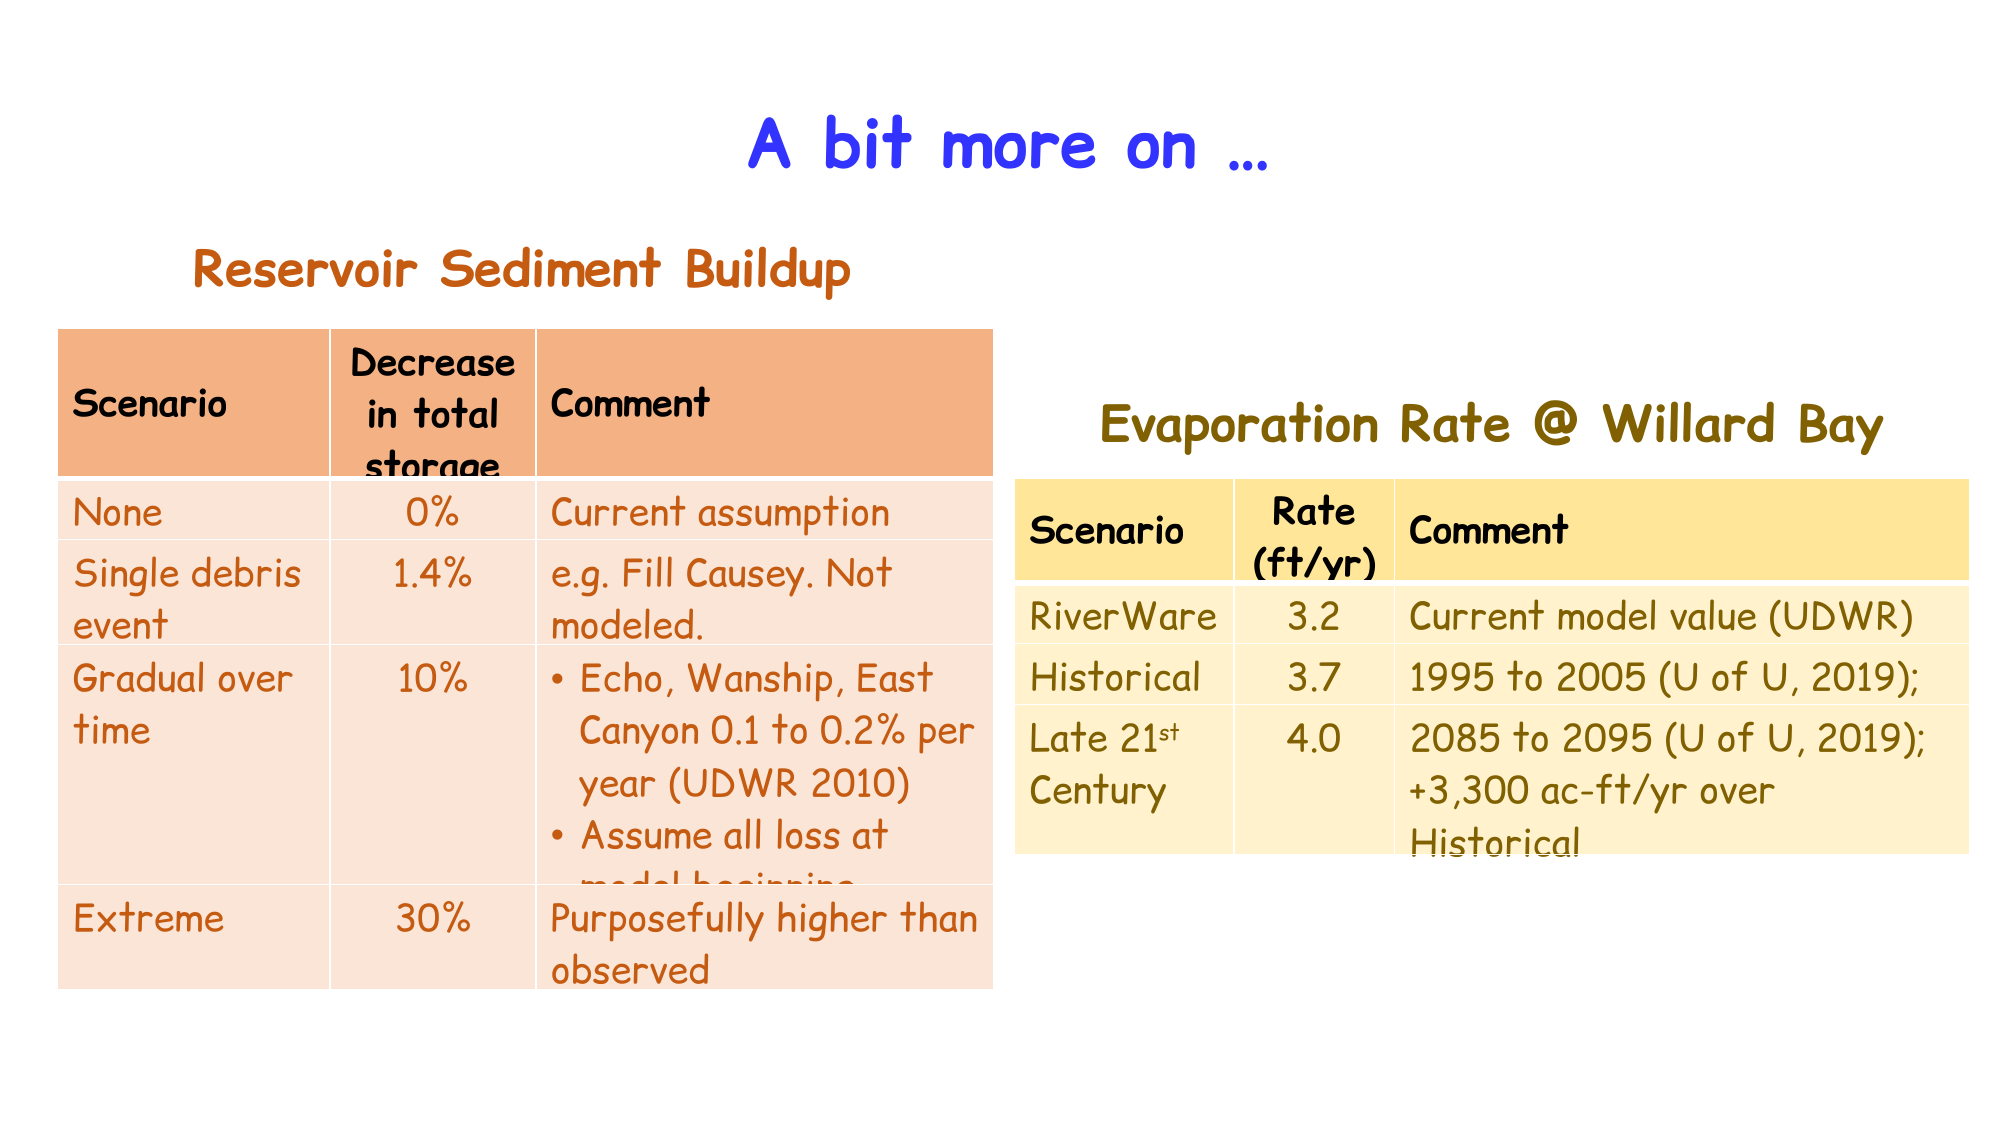

A bit more on …
Reservoir Sediment Buildup
| Scenario | Decrease in total storage | Comment |
| --- | --- | --- |
| None | 0% | Current assumption |
| Single debris event | 1.4% | e.g. Fill Causey. Not modeled. |
| Gradual over time | 10% | Echo, Wanship, East Canyon 0.1 to 0.2% per year (UDWR 2010) Assume all loss at model beginning |
| Extreme | 30% | Purposefully higher than observed |
Evaporation Rate @ Willard Bay
| Scenario | Rate (ft/yr) | Comment |
| --- | --- | --- |
| RiverWare | 3.2 | Current model value (UDWR) |
| Historical | 3.7 | 1995 to 2005 (U of U, 2019); |
| Late 21st Century | 4.0 | 2085 to 2095 (U of U, 2019); +3,300 ac-ft/yr over Historical |